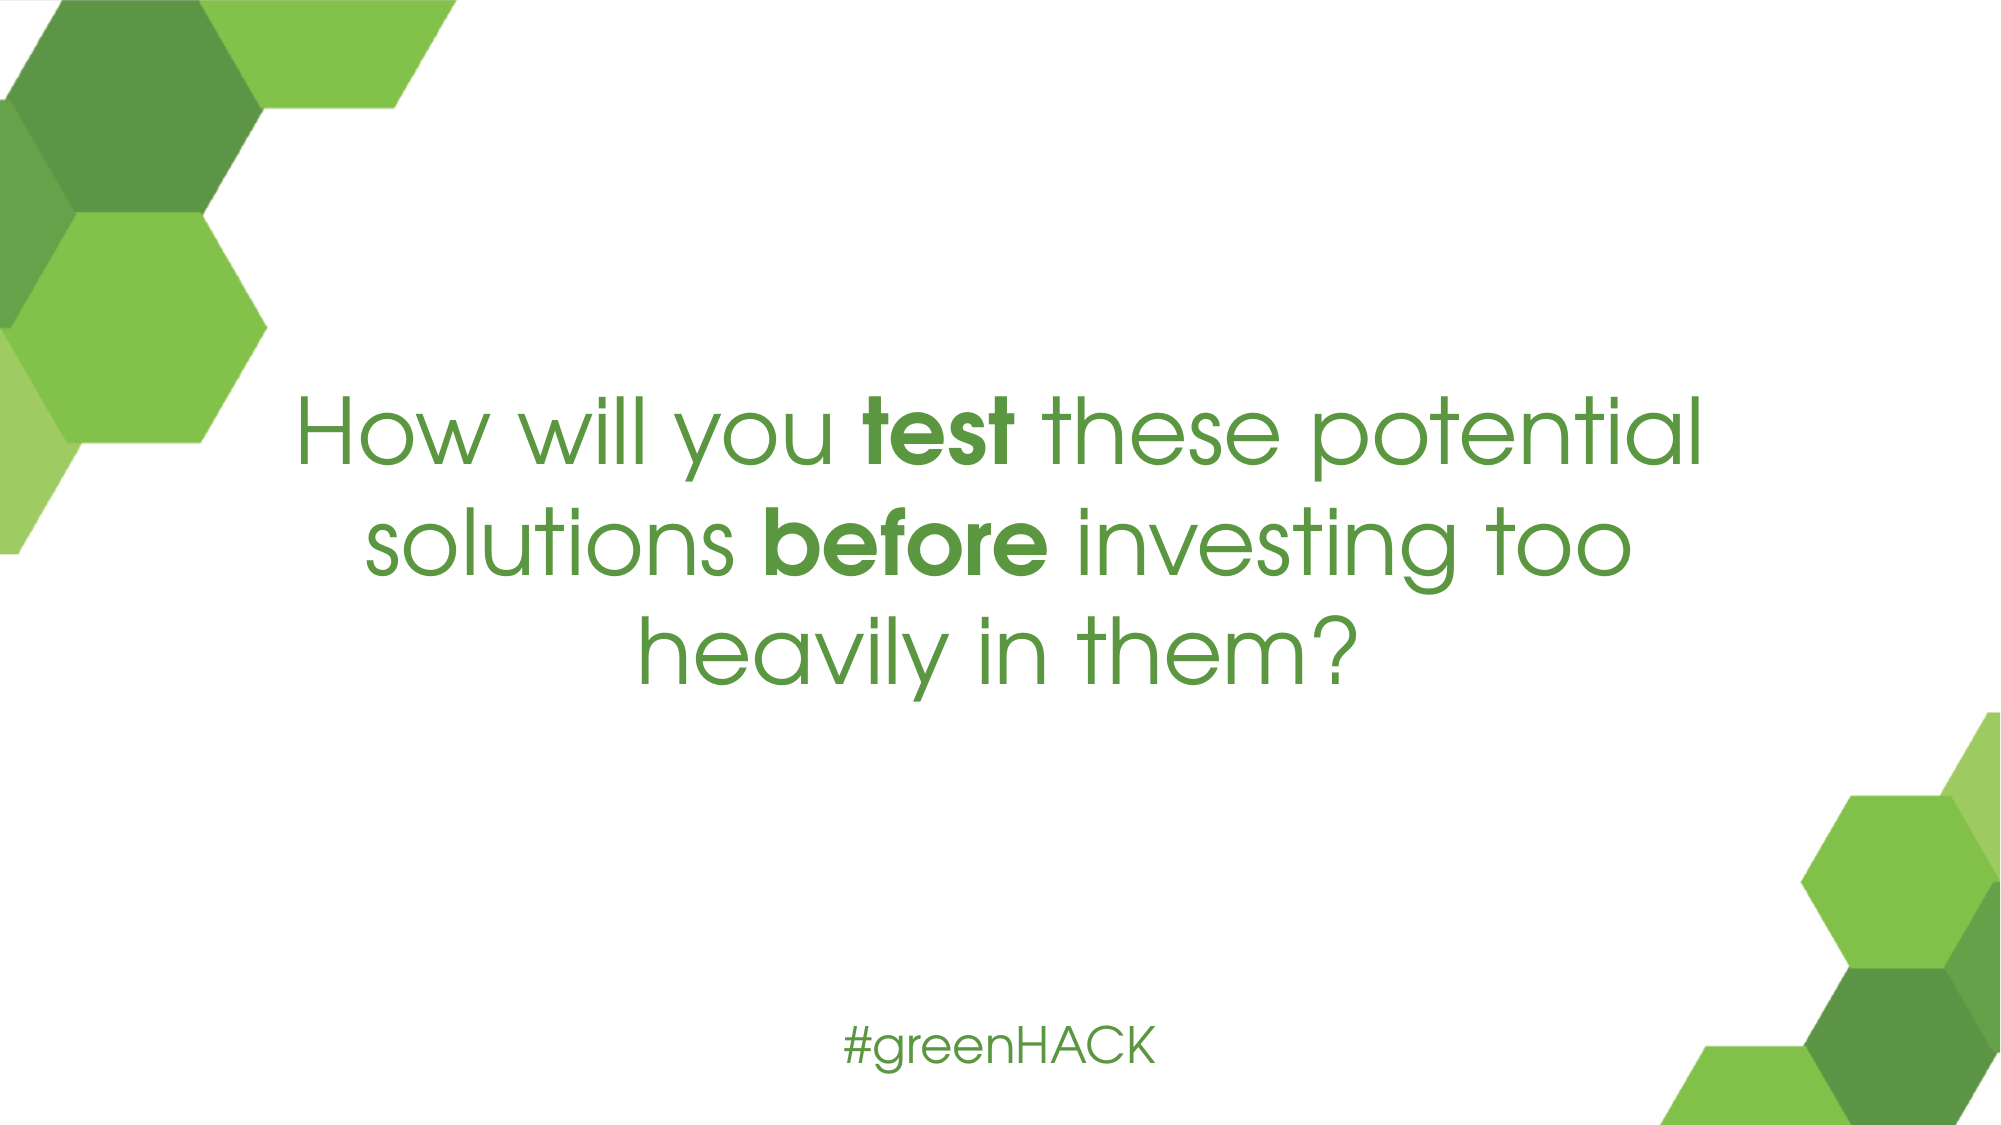

How will you test these potential solutions before investing too heavily in them?
#greenHACK